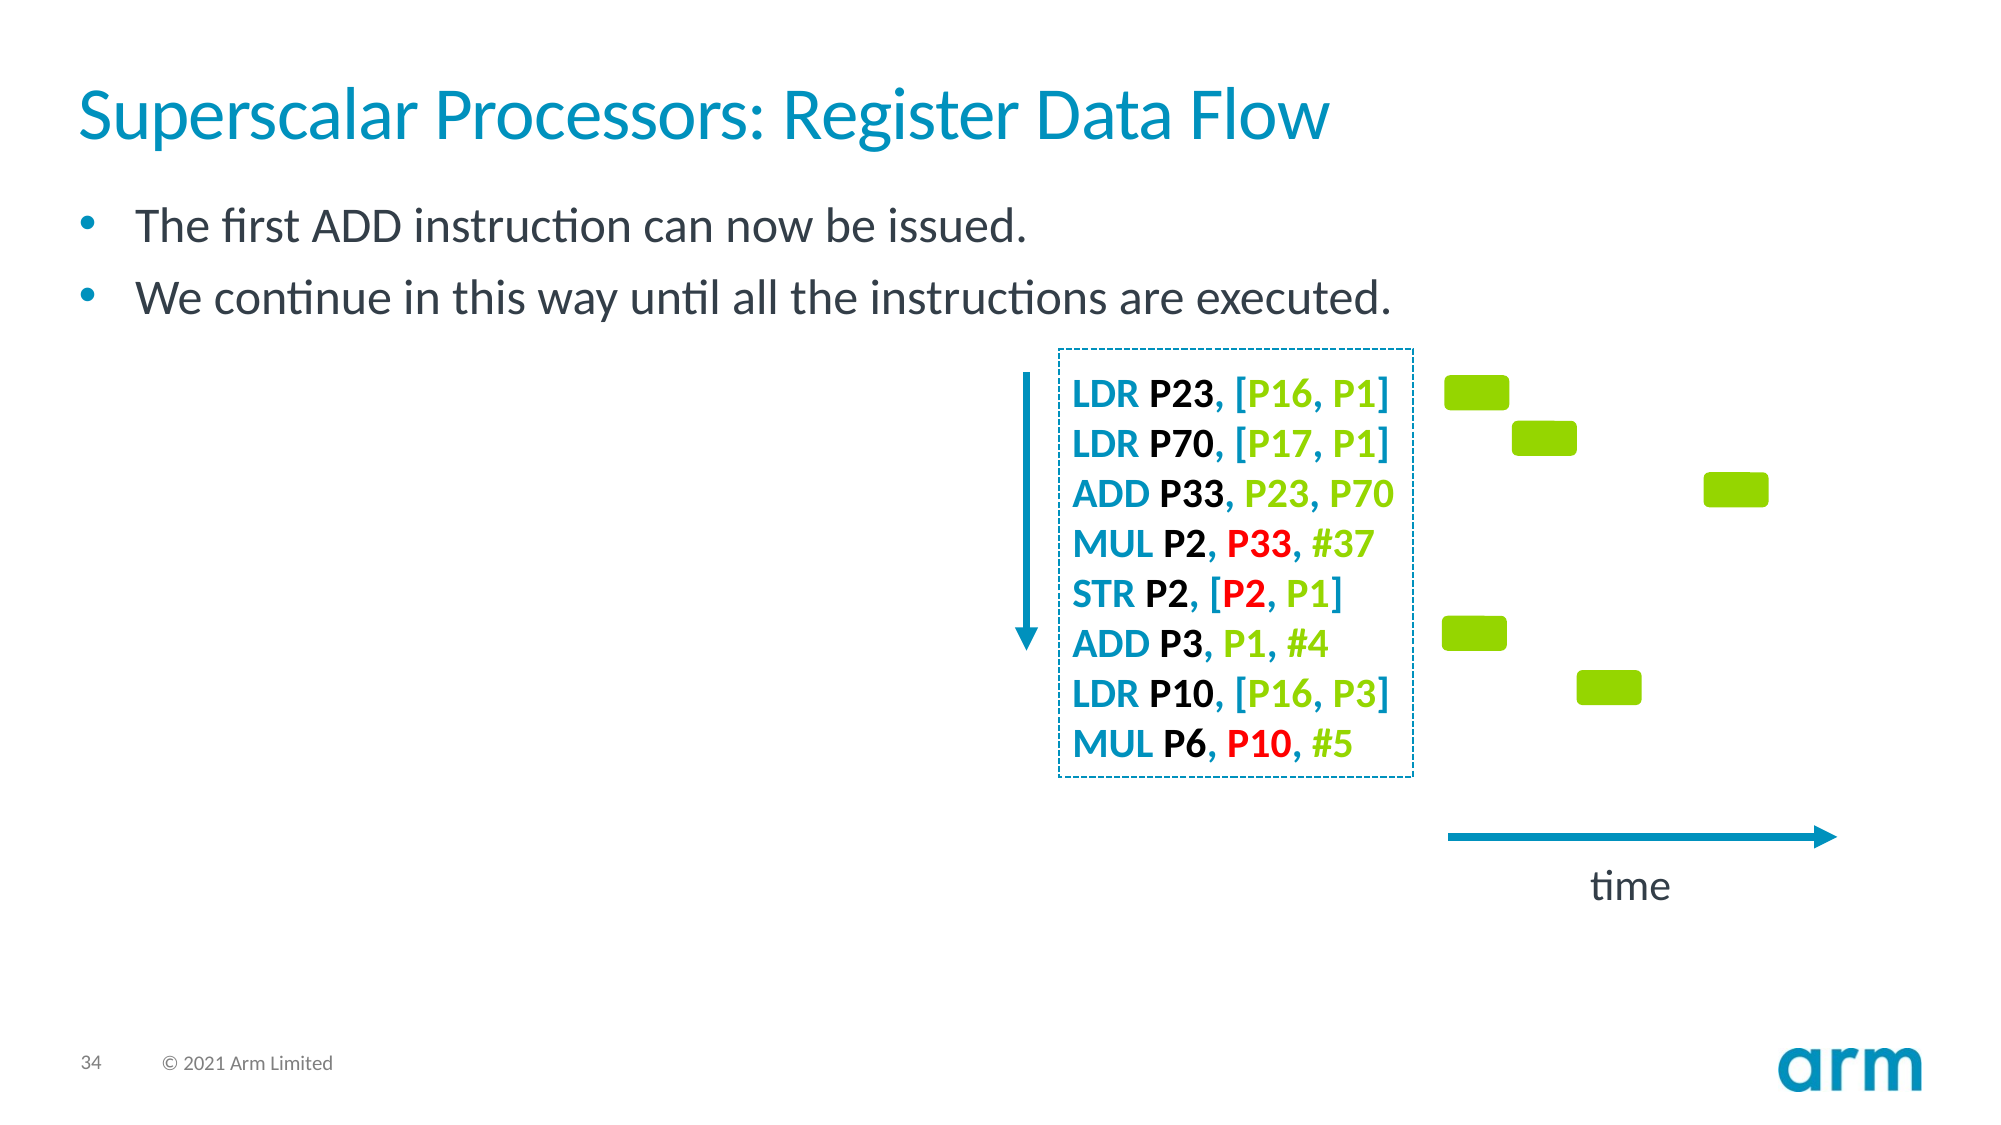

# Superscalar Processors: Register Data Flow
The first ADD instruction can now be issued.
We continue in this way until all the instructions are executed.

LDR P23, [P16, P1]
LDR P70, [P17, P1]
ADD P33, P23, P70
MUL P2, P33, #37
STR P2, [P2, P1]
ADD P3, P1, #4
LDR P10, [P16, P3]
MUL P6, P10, #5

time